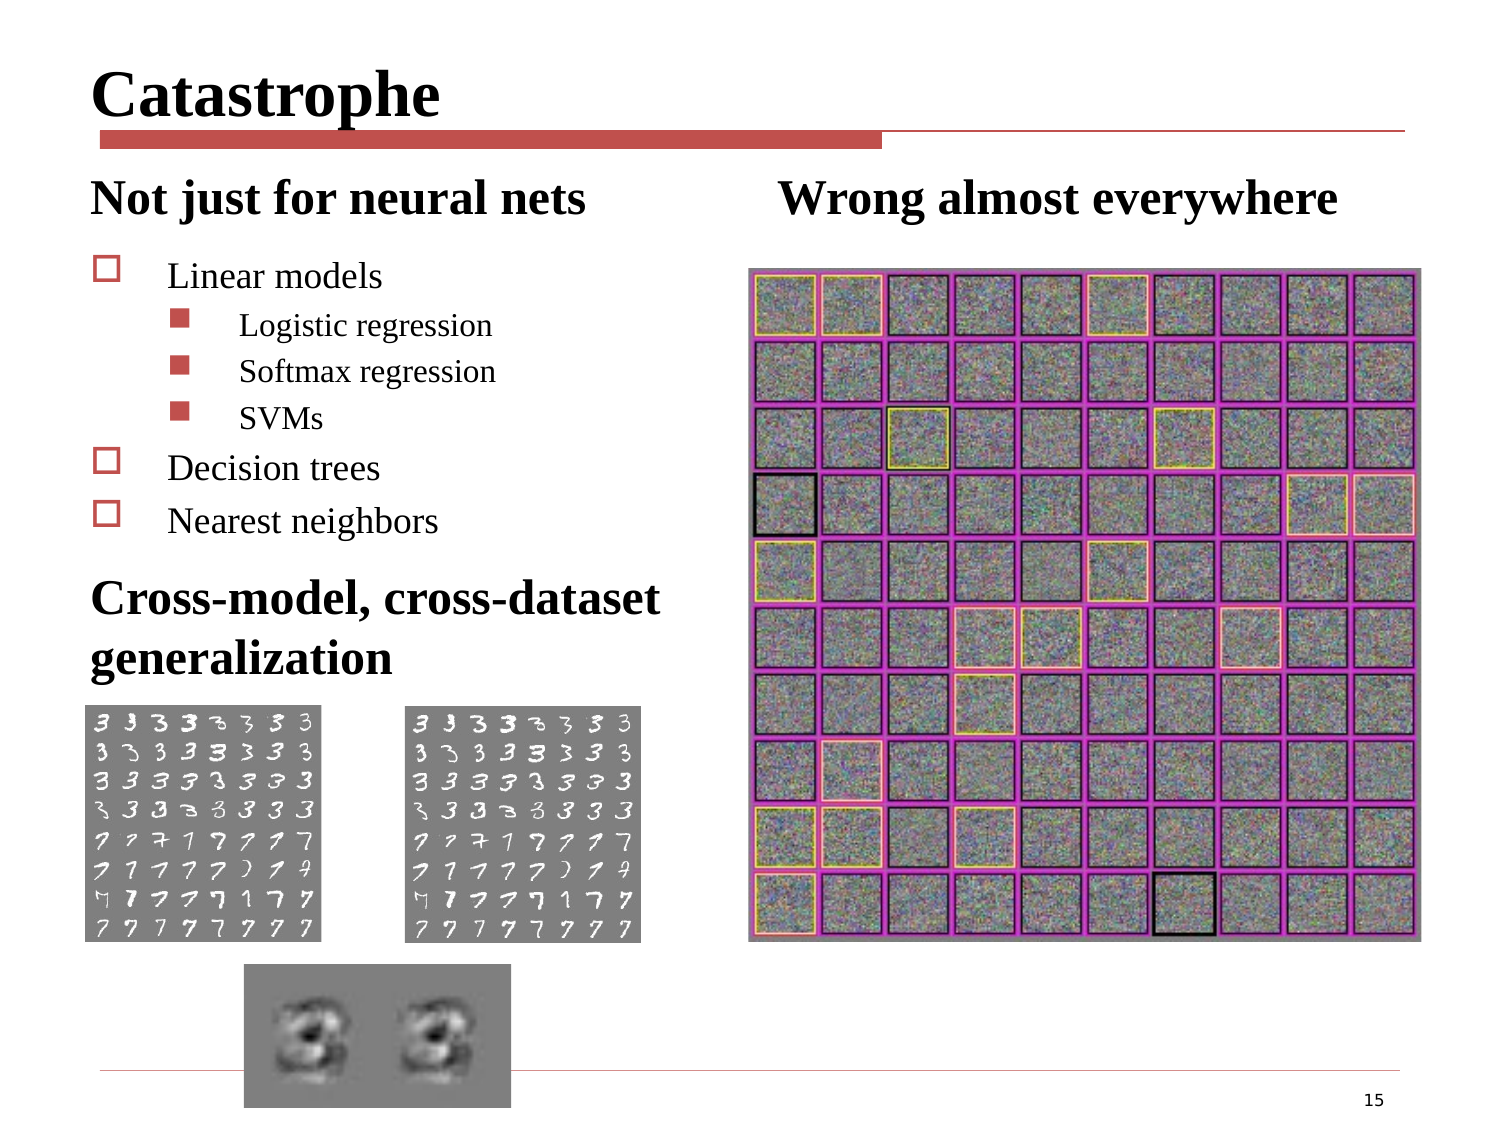

# Catastrophe
Not just for neural nets
Wrong almost everywhere
Linear models
Logistic regression
Softmax regression
SVMs
Decision trees
Nearest neighbors

Cross-model, cross-dataset generalization

15